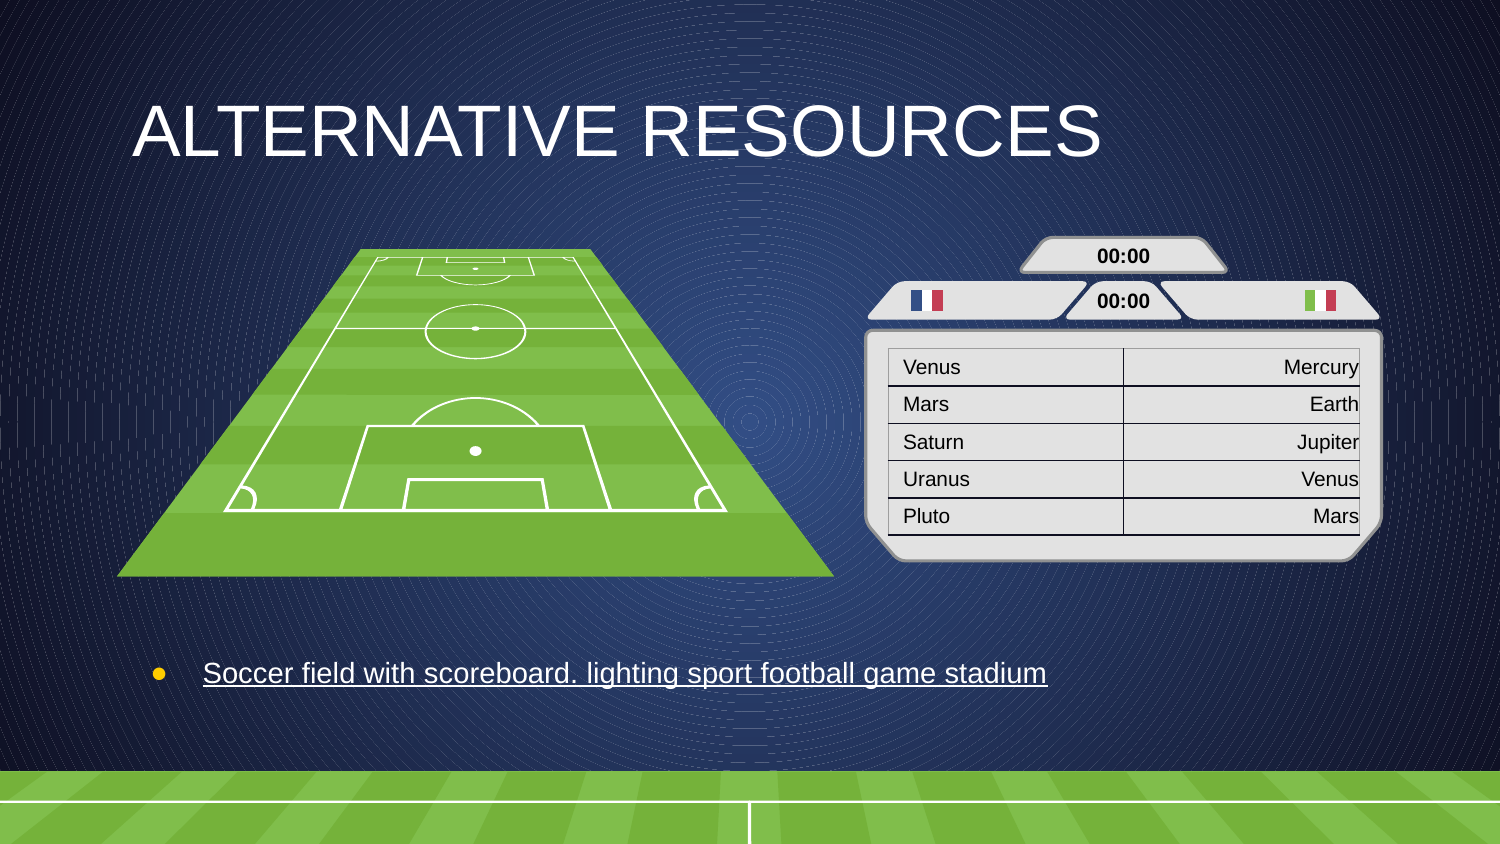

# ALTERNATIVE RESOURCES

00:00

00:00

| Venus | Mercury |
| --- | --- |
| Mars | Earth |
| Saturn | Jupiter |
| Uranus | Venus |
| Pluto | Mars |
Soccer field with scoreboard. lighting sport football game stadium